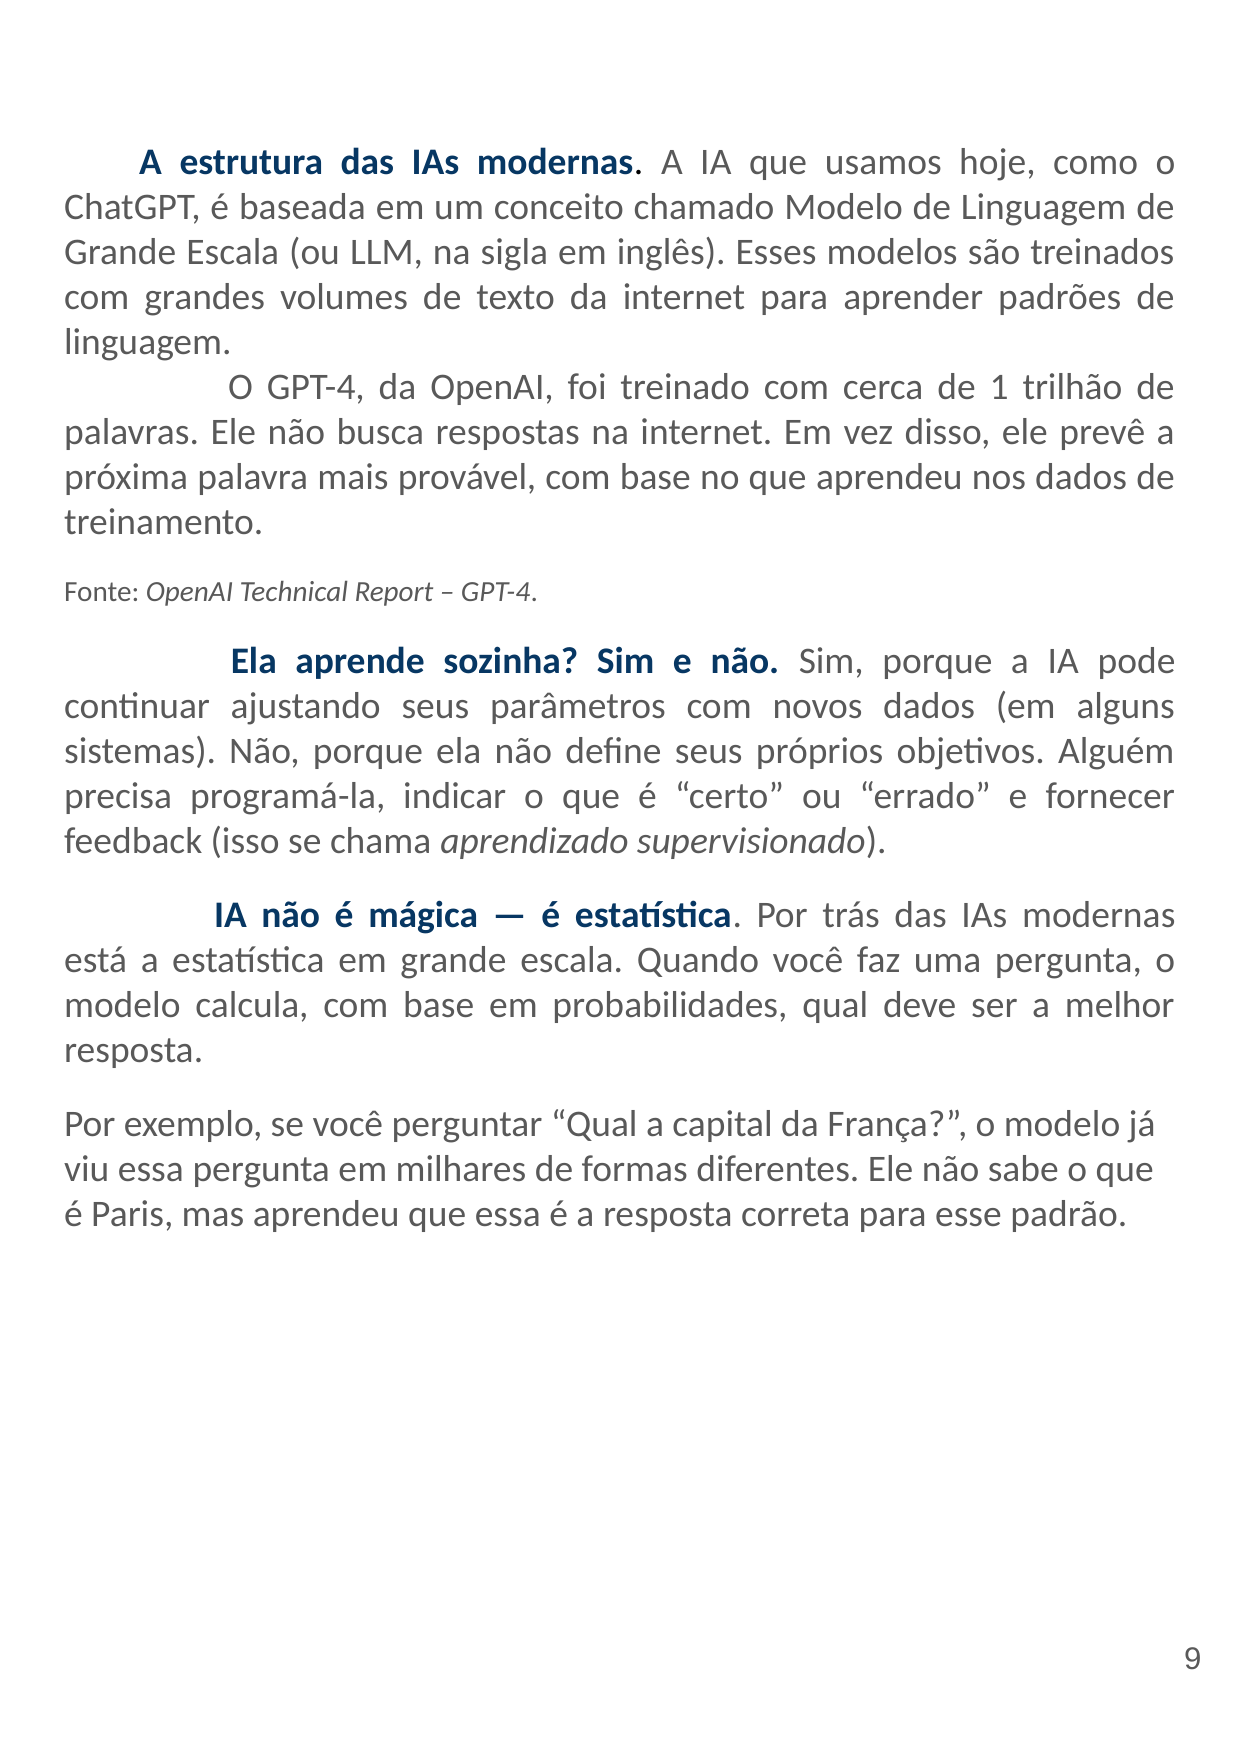

A estrutura das IAs modernas. A IA que usamos hoje, como o ChatGPT, é baseada em um conceito chamado Modelo de Linguagem de Grande Escala (ou LLM, na sigla em inglês). Esses modelos são treinados com grandes volumes de texto da internet para aprender padrões de linguagem.
	 O GPT-4, da OpenAI, foi treinado com cerca de 1 trilhão de palavras. Ele não busca respostas na internet. Em vez disso, ele prevê a próxima palavra mais provável, com base no que aprendeu nos dados de treinamento.
Fonte: OpenAI Technical Report – GPT-4.
	 Ela aprende sozinha? Sim e não. Sim, porque a IA pode continuar ajustando seus parâmetros com novos dados (em alguns sistemas). Não, porque ela não define seus próprios objetivos. Alguém precisa programá-la, indicar o que é “certo” ou “errado” e fornecer feedback (isso se chama aprendizado supervisionado).
	IA não é mágica — é estatística. Por trás das IAs modernas está a estatística em grande escala. Quando você faz uma pergunta, o modelo calcula, com base em probabilidades, qual deve ser a melhor resposta.
Por exemplo, se você perguntar “Qual a capital da França?”, o modelo já viu essa pergunta em milhares de formas diferentes. Ele não sabe o que é Paris, mas aprendeu que essa é a resposta correta para esse padrão.

9